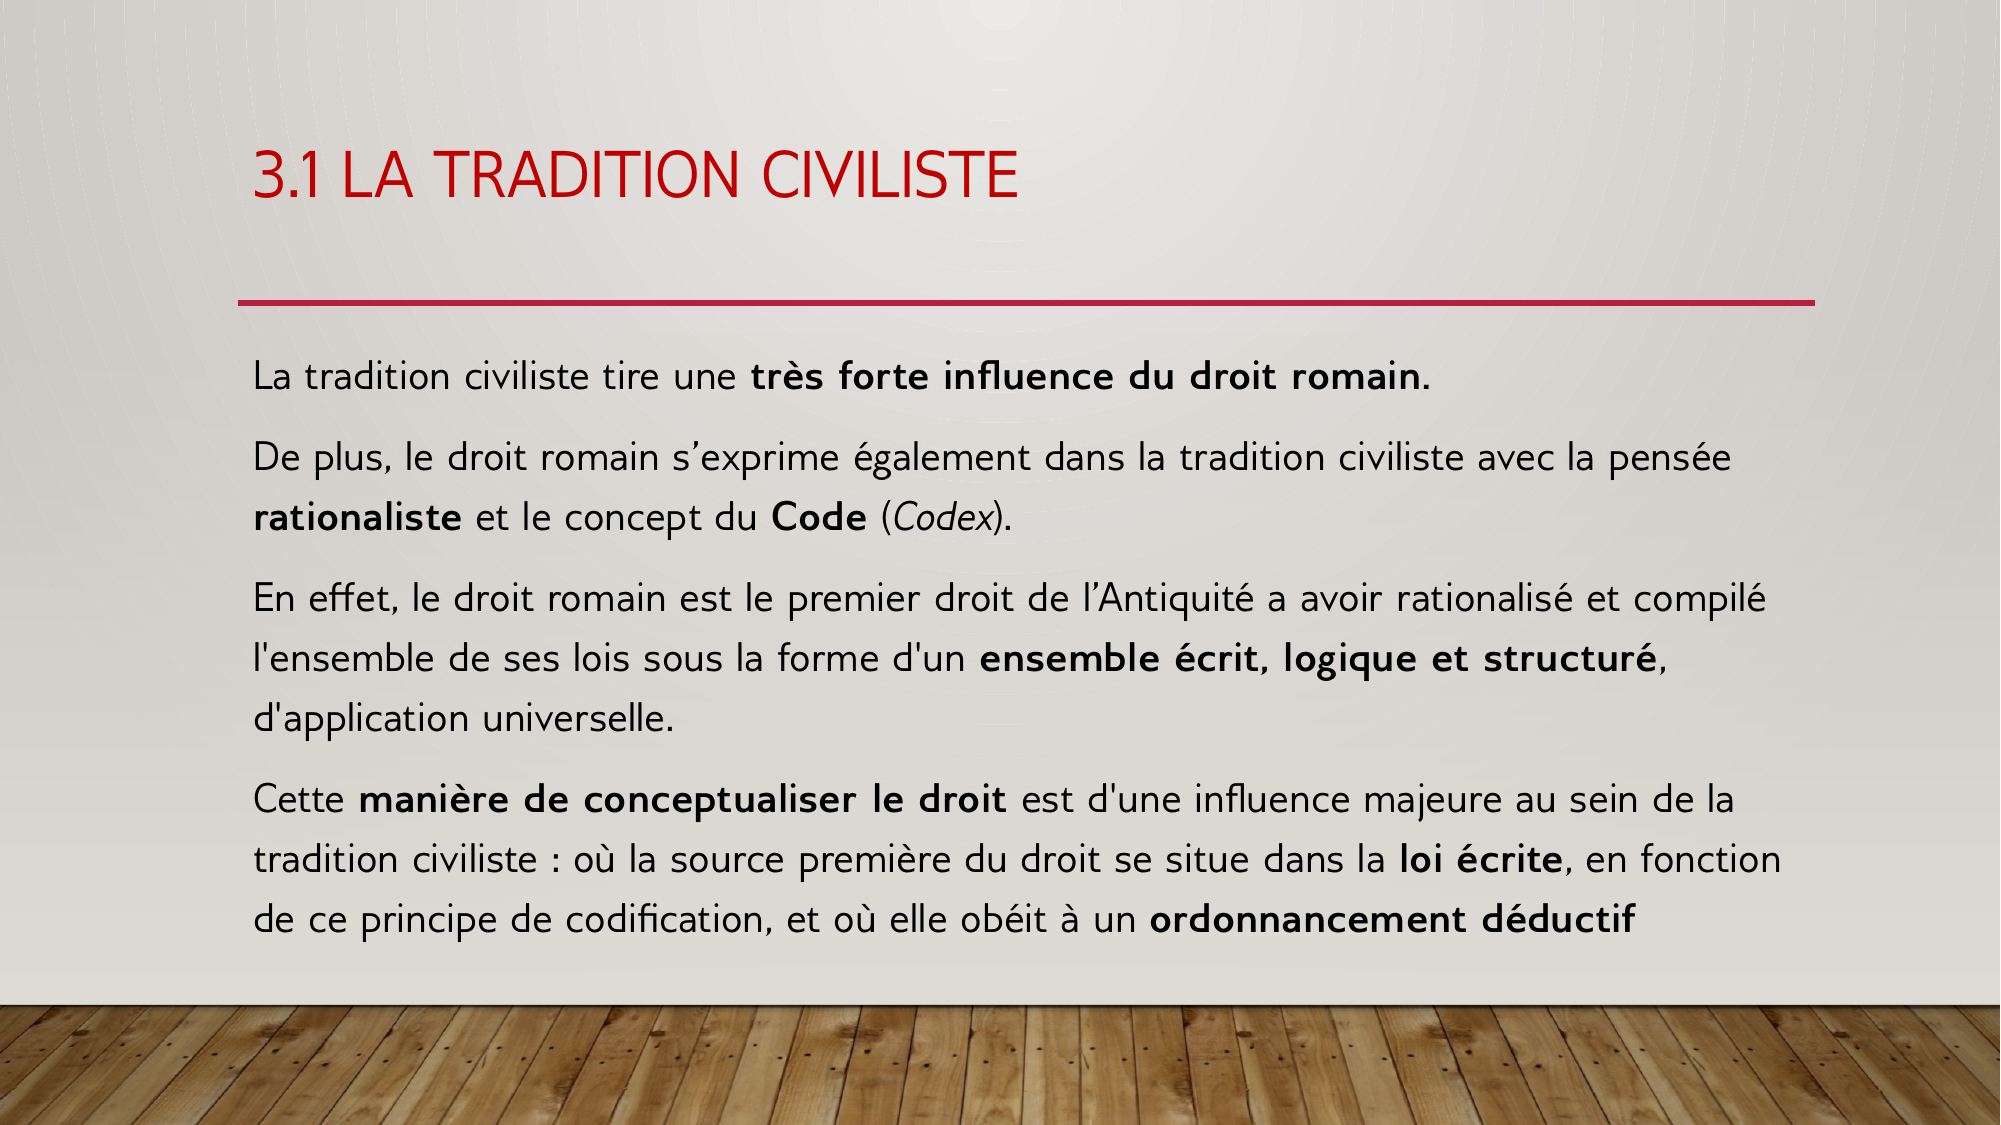

# 3.1 La tradition civiliste
La tradition civiliste tire une très forte influence du droit romain.
De plus, le droit romain s’exprime également dans la tradition civiliste avec la pensée rationaliste et le concept du Code (Codex).
En effet, le droit romain est le premier droit de l’Antiquité a avoir rationalisé et compilé l'ensemble de ses lois sous la forme d'un ensemble écrit, logique et structuré, d'application universelle.
Cette manière de conceptualiser le droit est d'une influence majeure au sein de la tradition civiliste : où la source première du droit se situe dans la loi écrite, en fonction de ce principe de codification, et où elle obéit à un ordonnancement déductif